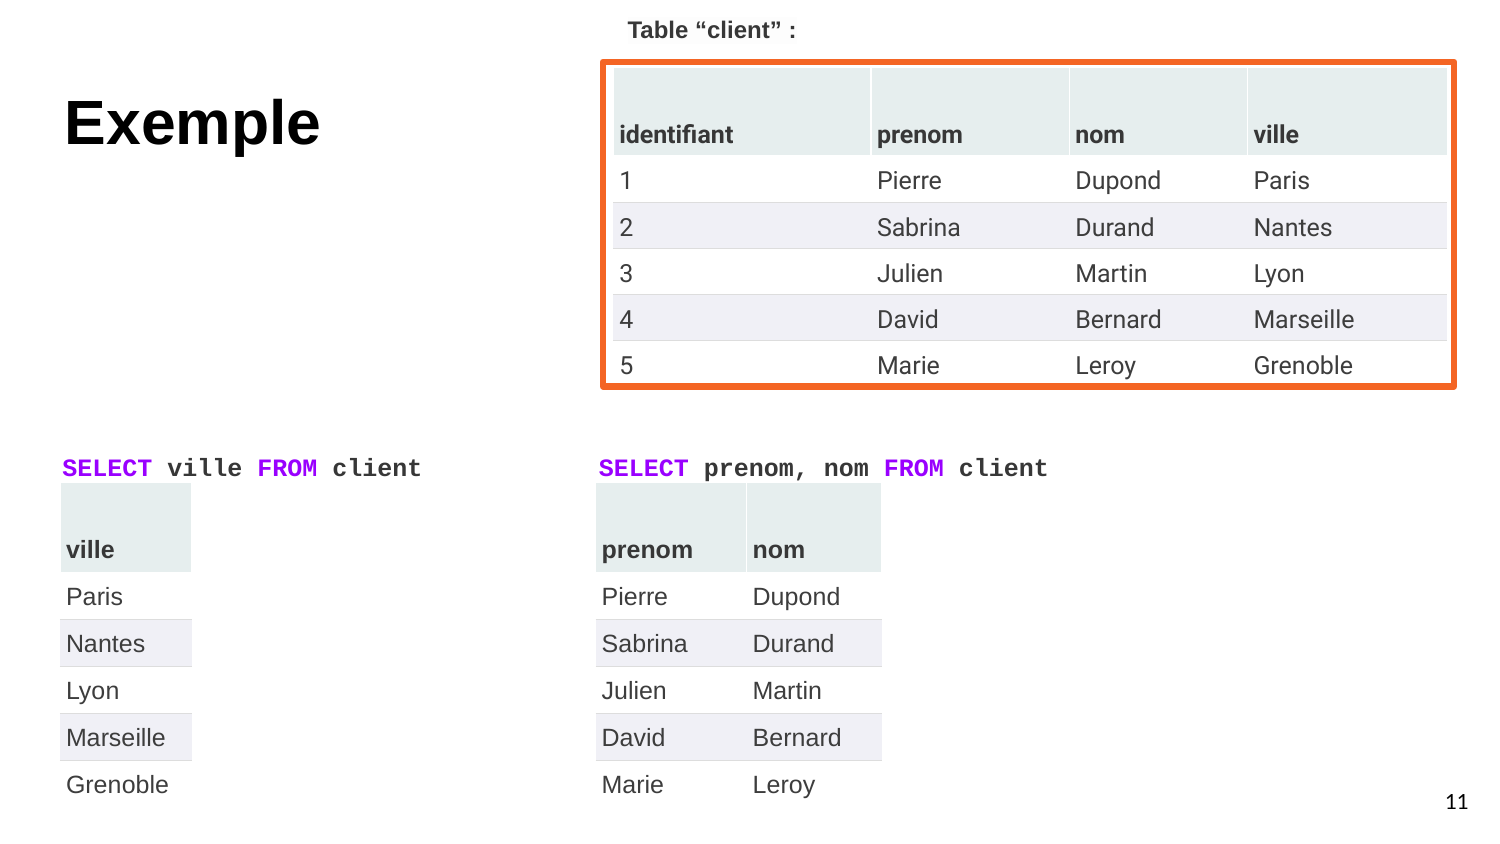

Table “client” :

# Exemple
| identifiant | prenom | nom | ville |
| --- | --- | --- | --- |
| 1 | Pierre | Dupond | Paris |
| 2 | Sabrina | Durand | Nantes |
| 3 | Julien | Martin | Lyon |
| 4 | David | Bernard | Marseille |
| 5 | Marie | Leroy | Grenoble |
SELECT ville FROM client
SELECT prenom, nom FROM client
| ville |
| --- |
| Paris |
| Nantes |
| Lyon |
| Marseille |
| Grenoble |
| prenom | nom |
| --- | --- |
| Pierre | Dupond |
| Sabrina | Durand |
| Julien | Martin |
| David | Bernard |
| Marie | Leroy |
11